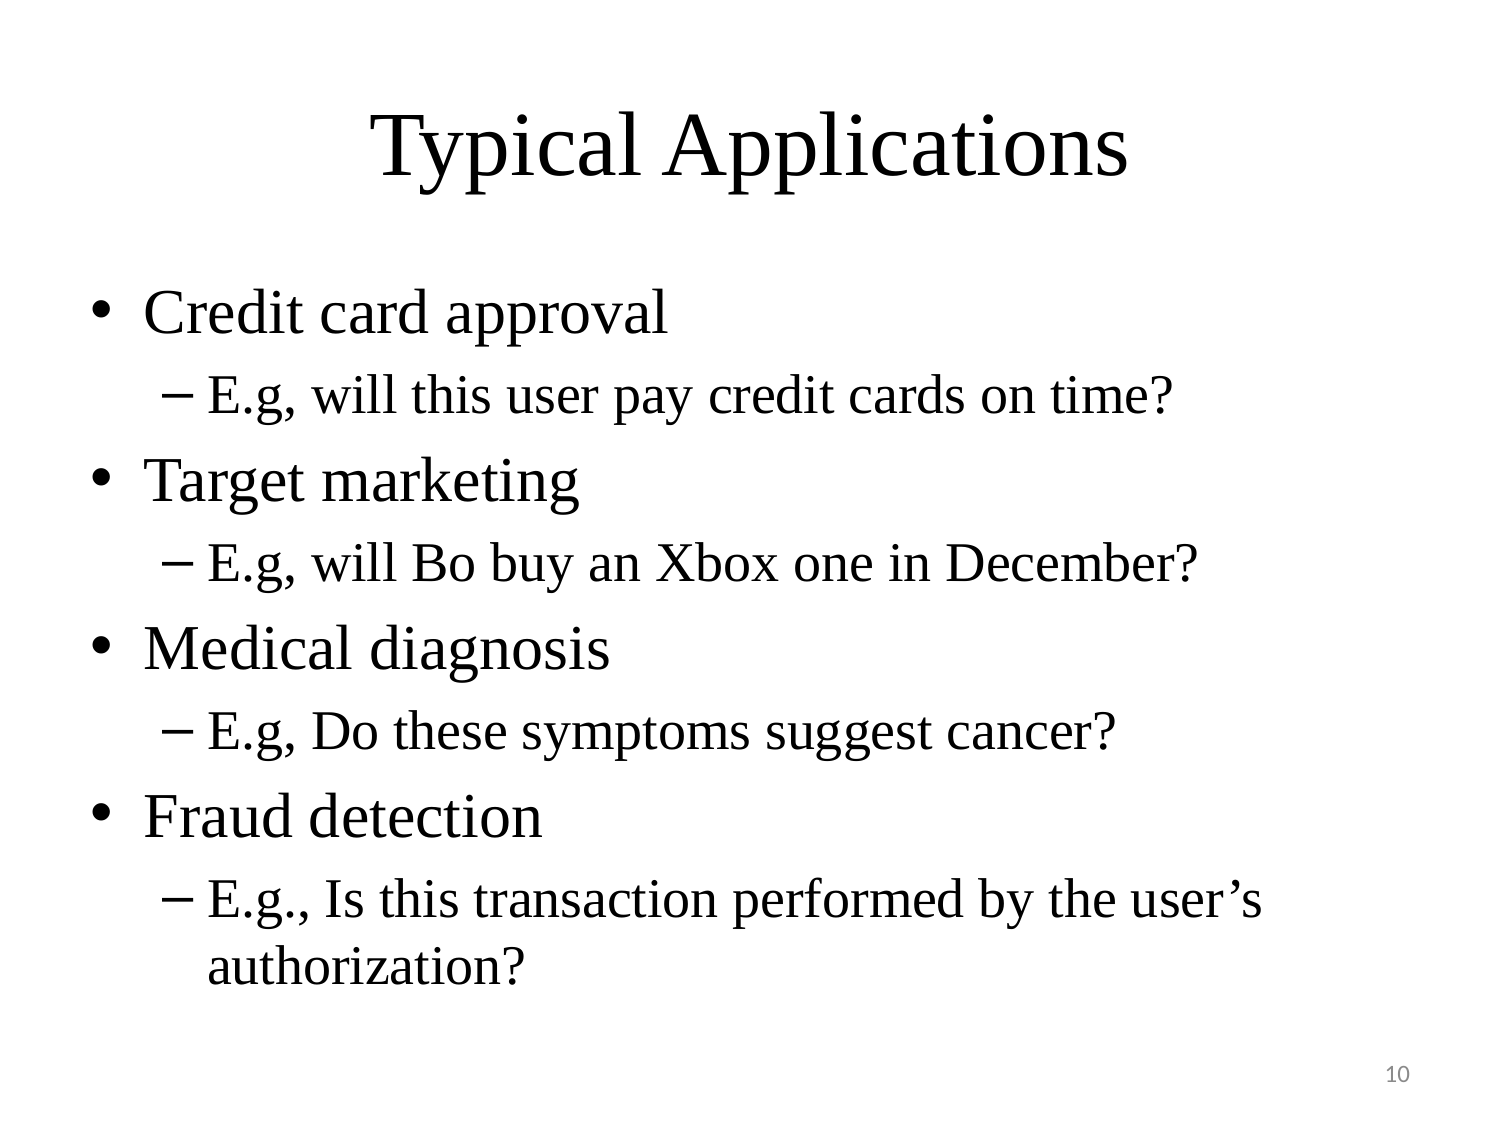

# Typical Applications
Credit card approval
E.g, will this user pay credit cards on time?
Target marketing
E.g, will Bo buy an Xbox one in December?
Medical diagnosis
E.g, Do these symptoms suggest cancer?
Fraud detection
E.g., Is this transaction performed by the user’s authorization?
10